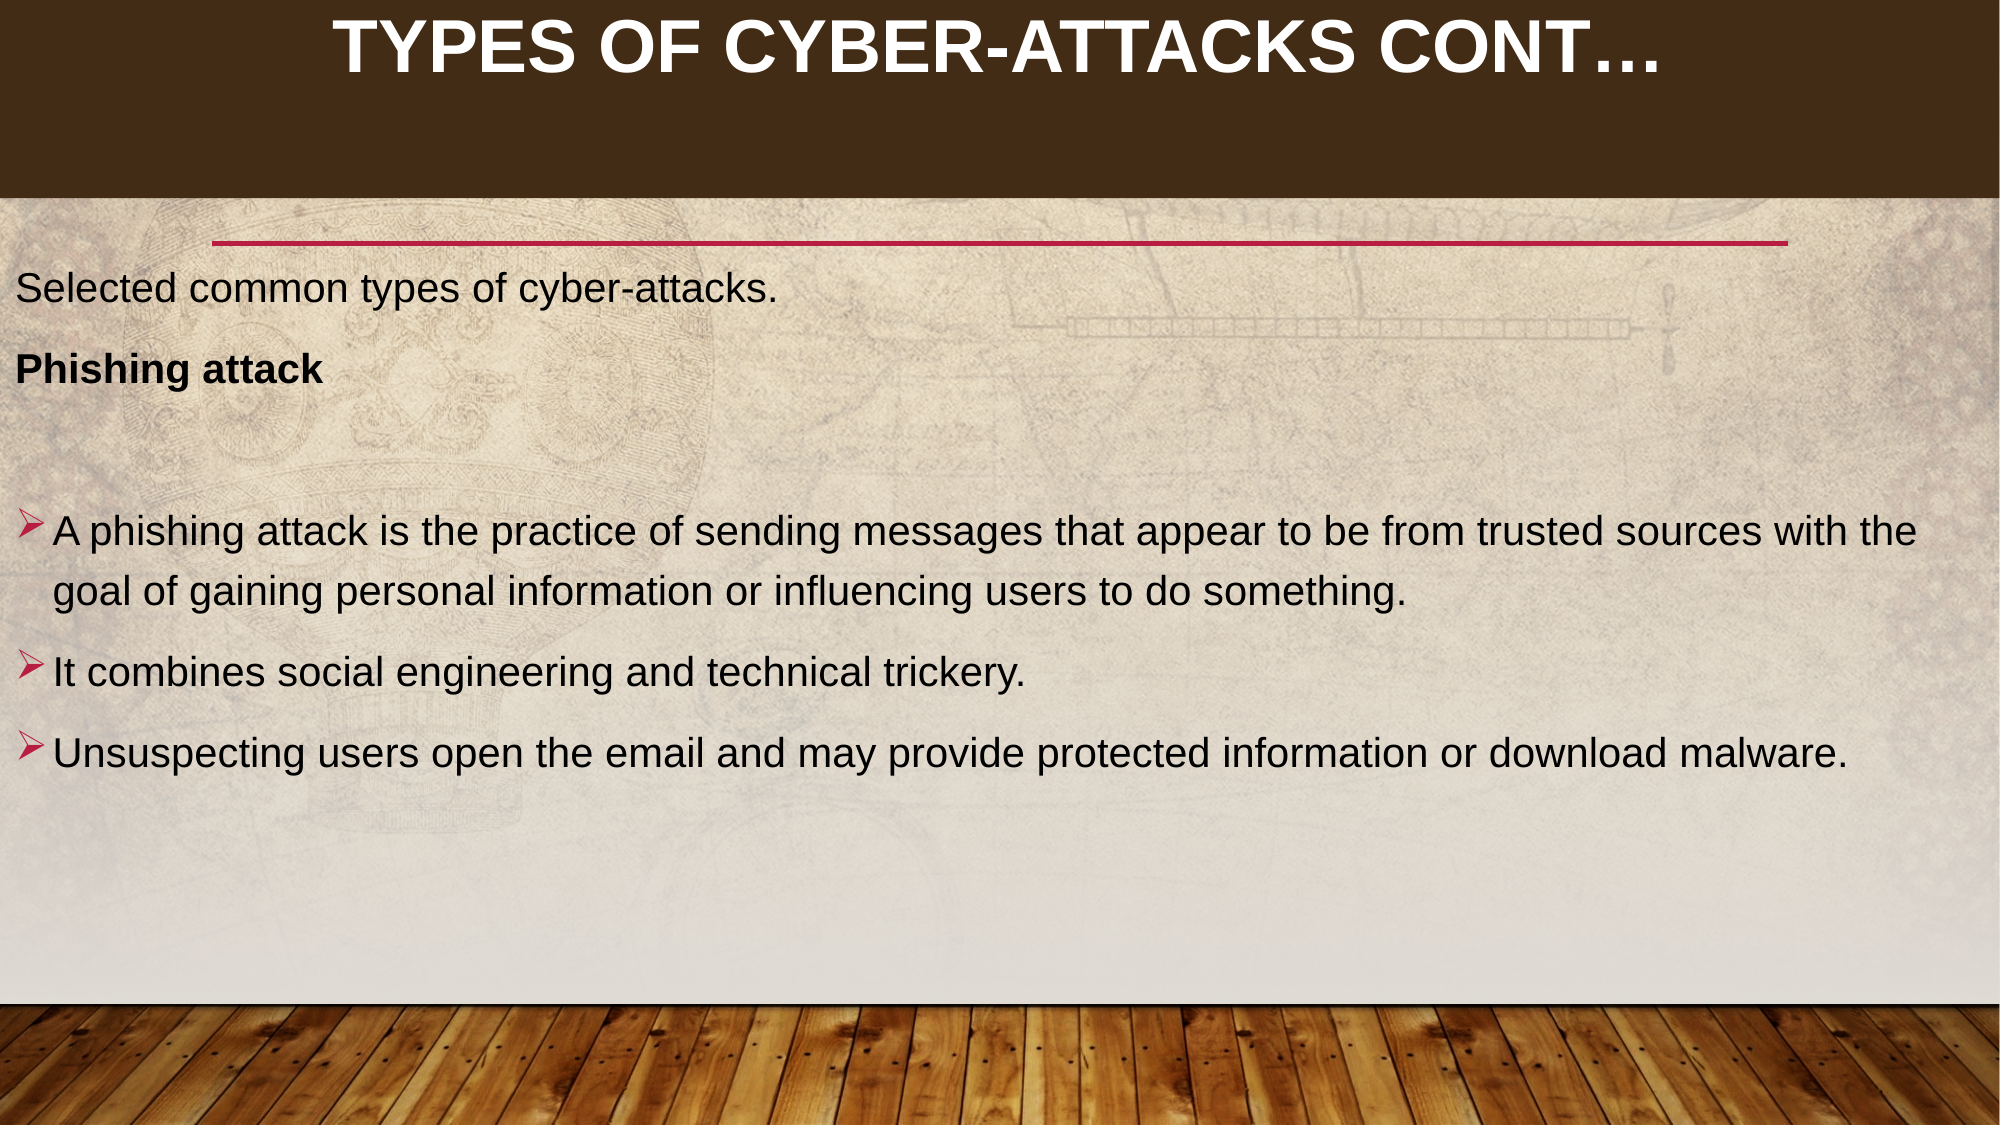

80
# Types of cyber-attacks cont…
Selected common types of cyber-attacks.
Phishing attack

A phishing attack is the practice of sending messages that appear to be from trusted sources with the goal of gaining personal information or influencing users to do something.
It combines social engineering and technical trickery.
Unsuspecting users open the email and may provide protected information or download malware.